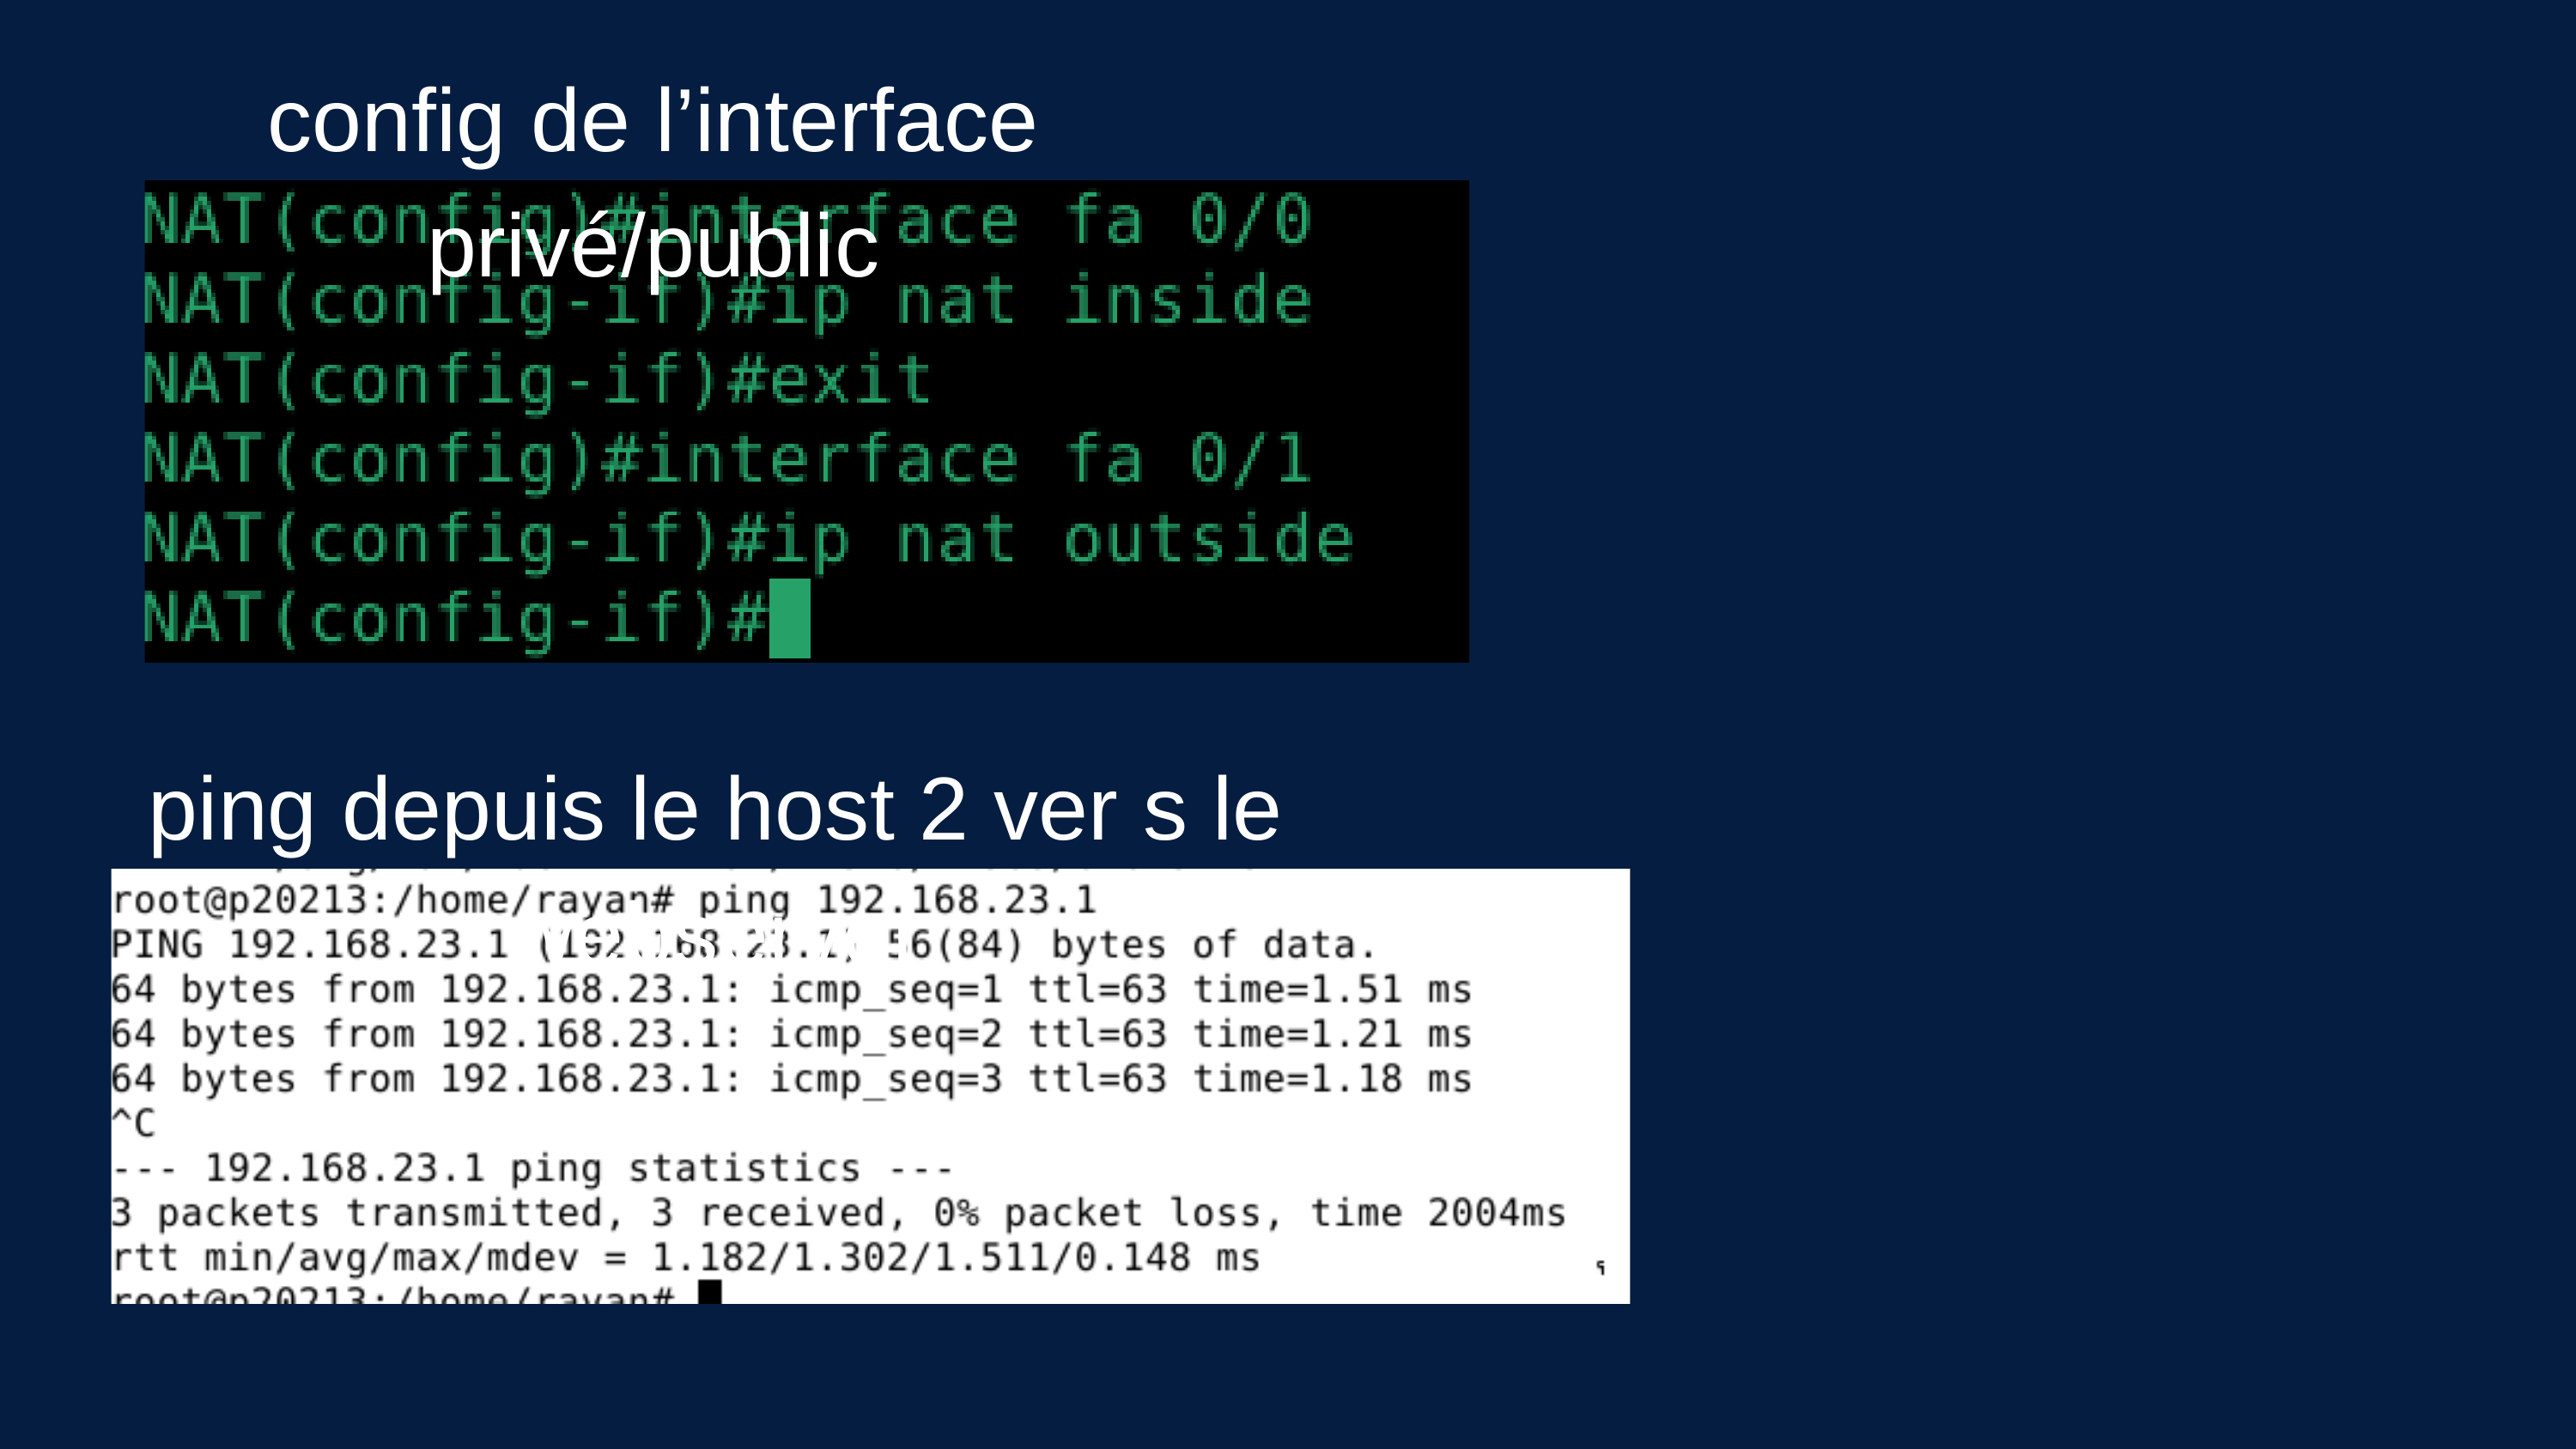

config de l’interface privé/public

ping depuis le host 2 ver s le webserver